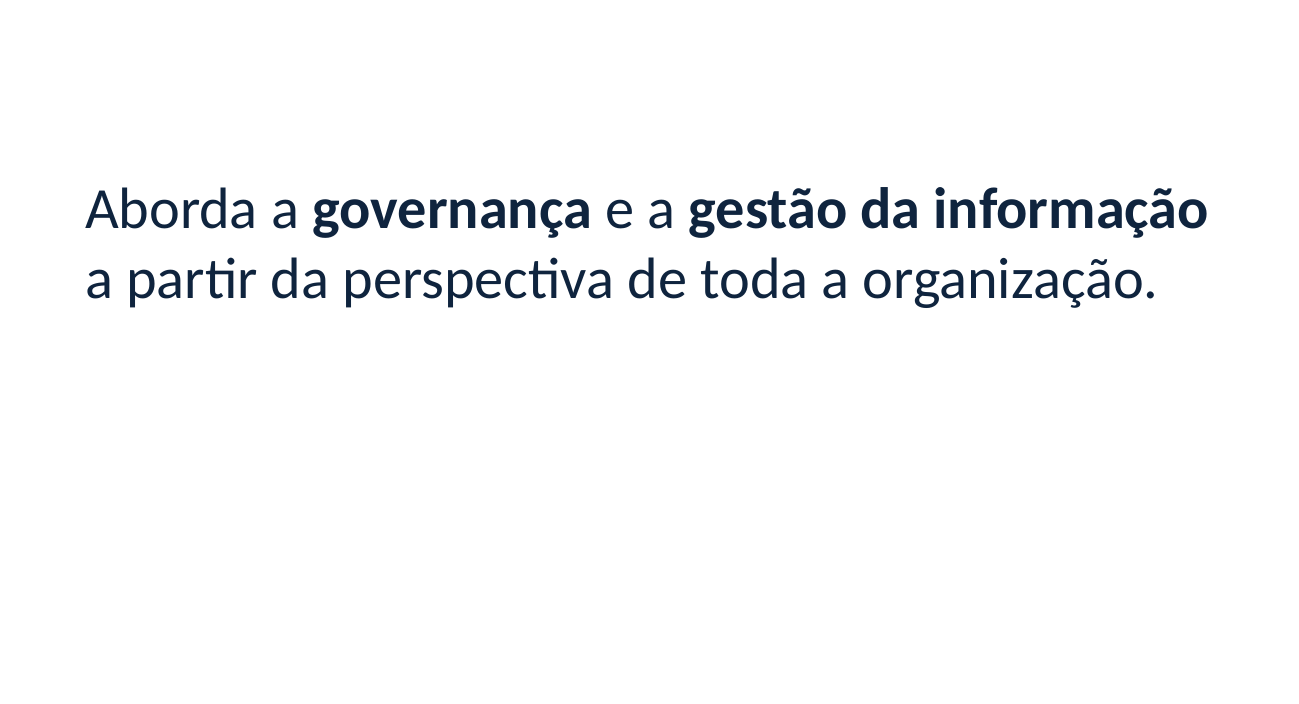

Aborda a governança e a gestão da informação
a partir da perspectiva de toda a organização.